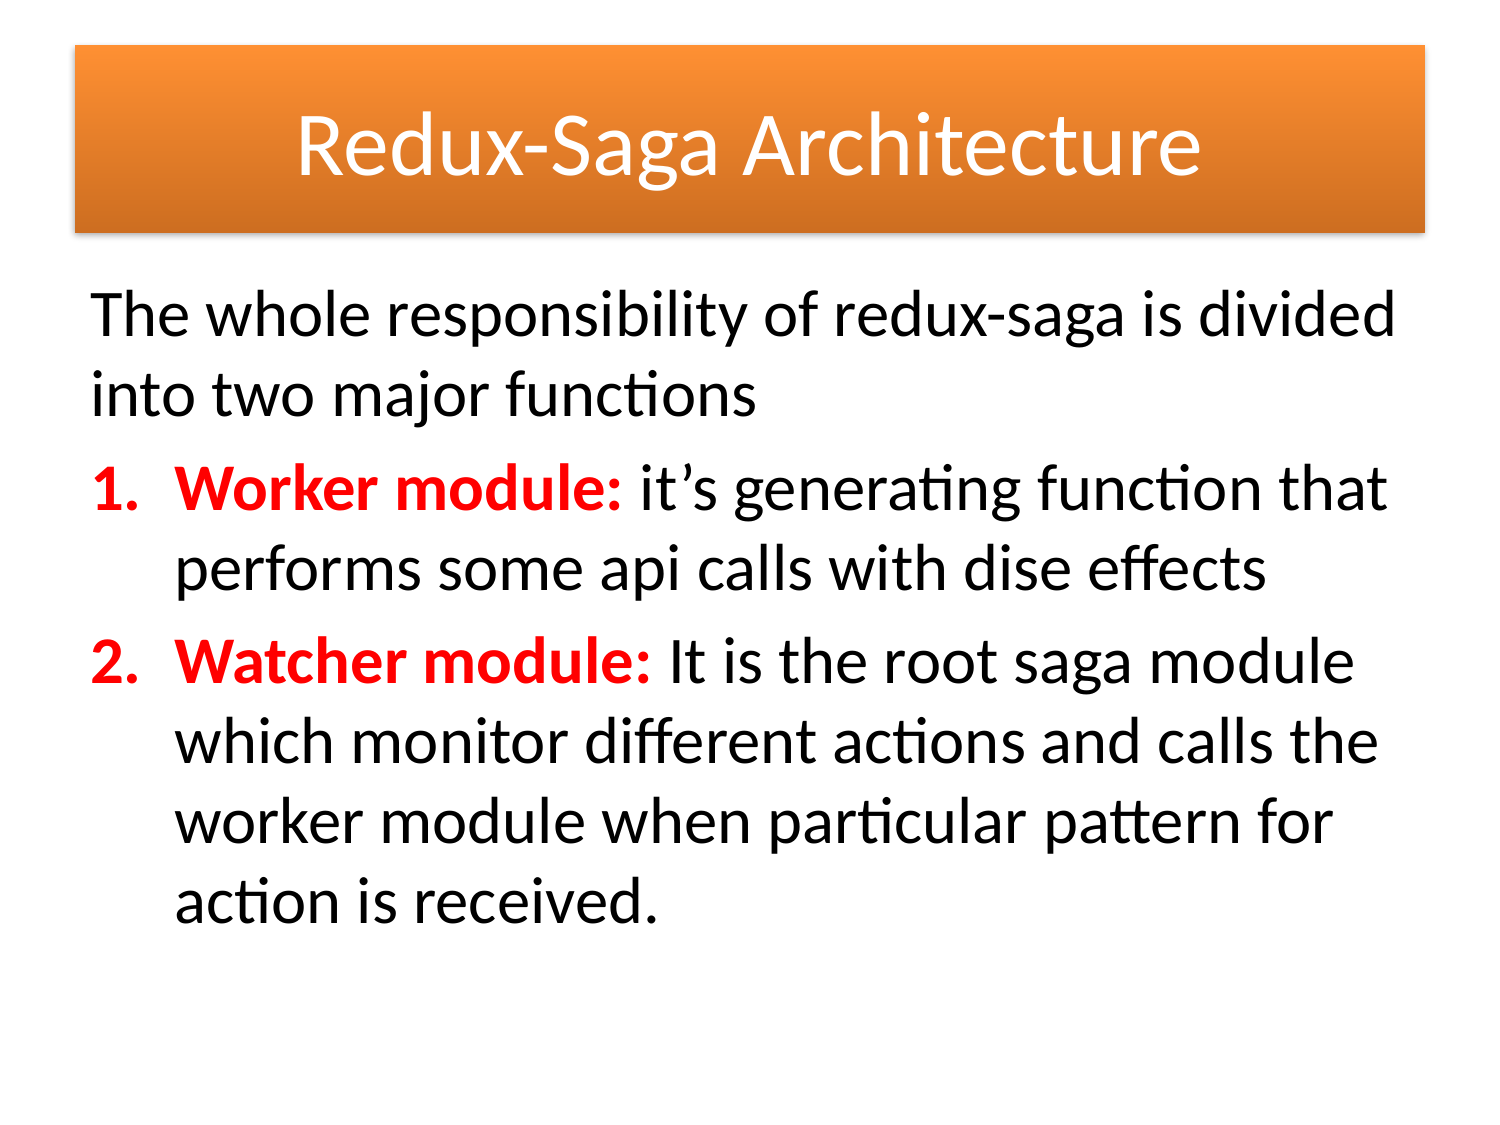

# Redux-Saga Architecture
The whole responsibility of redux-saga is divided into two major functions
Worker module: it’s generating function that performs some api calls with dise effects
Watcher module: It is the root saga module which monitor different actions and calls the worker module when particular pattern for action is received.